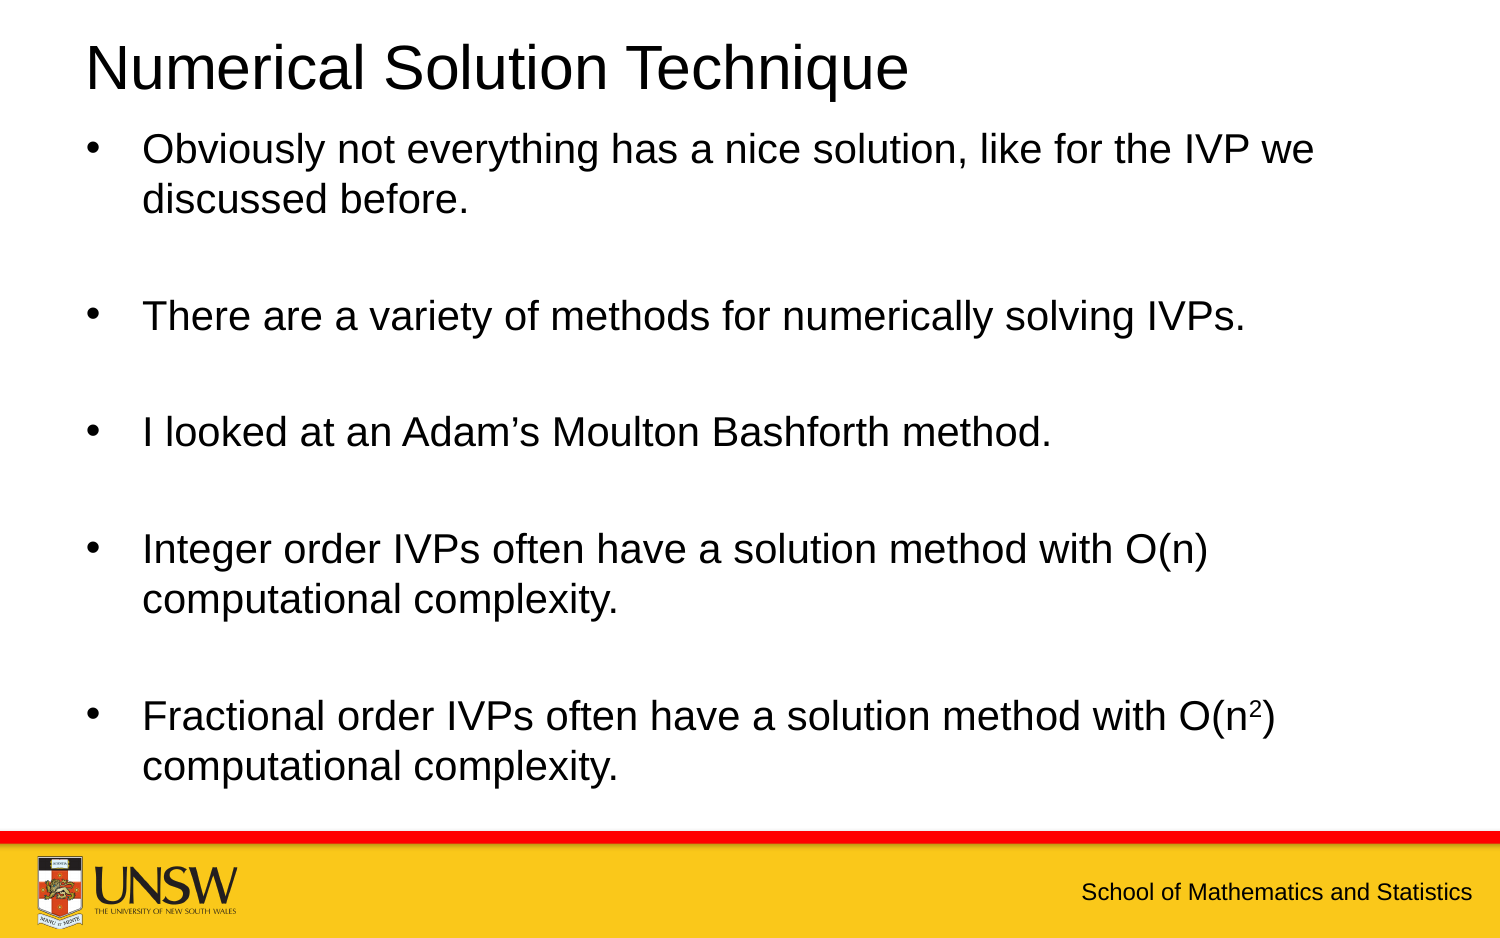

# Numerical Solution Technique
Obviously not everything has a nice solution, like for the IVP we discussed before.

There are a variety of methods for numerically solving IVPs.

I looked at an Adam’s Moulton Bashforth method.

Integer order IVPs often have a solution method with O(n) computational complexity.

Fractional order IVPs often have a solution method with O(n2) computational complexity.